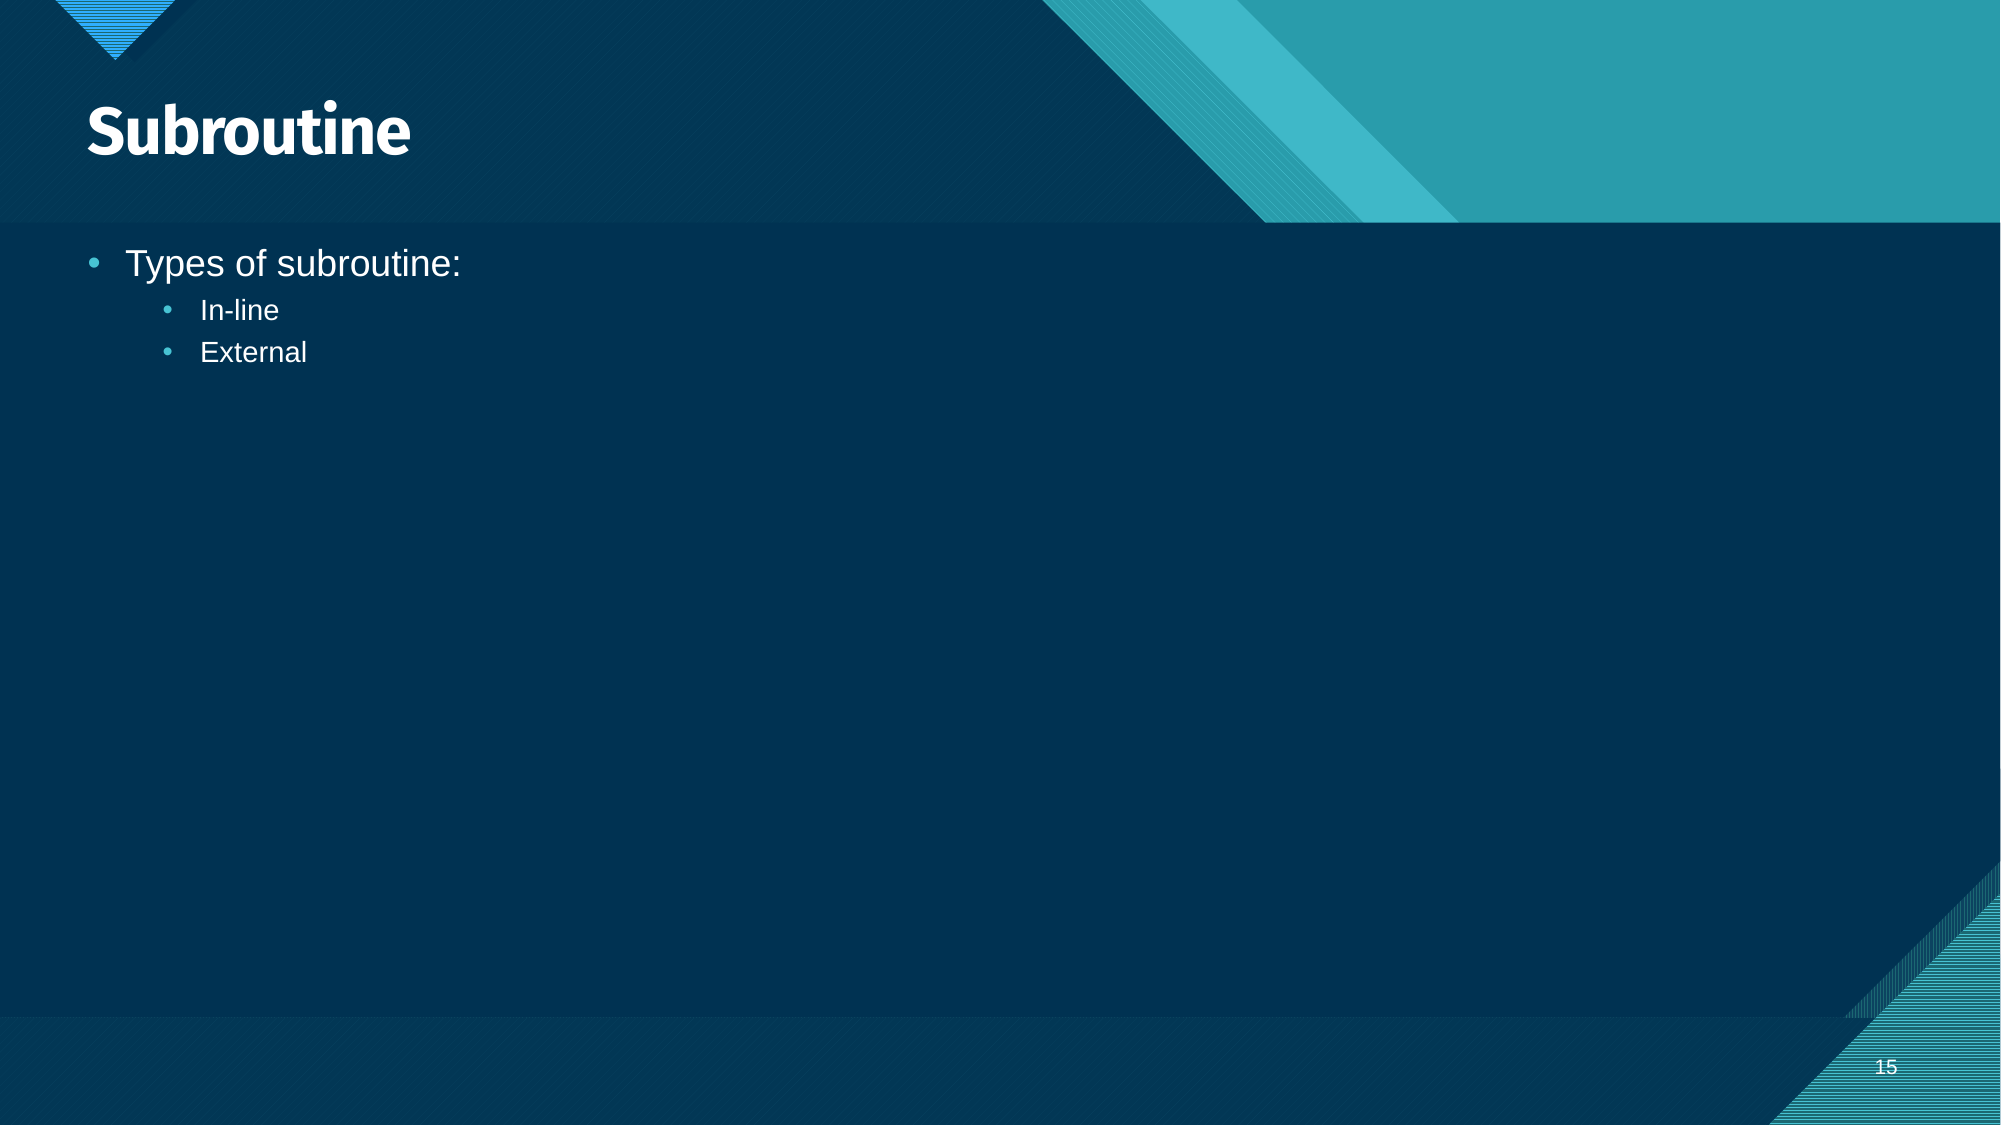

# Subroutine
Types of subroutine:
In-line
External
15